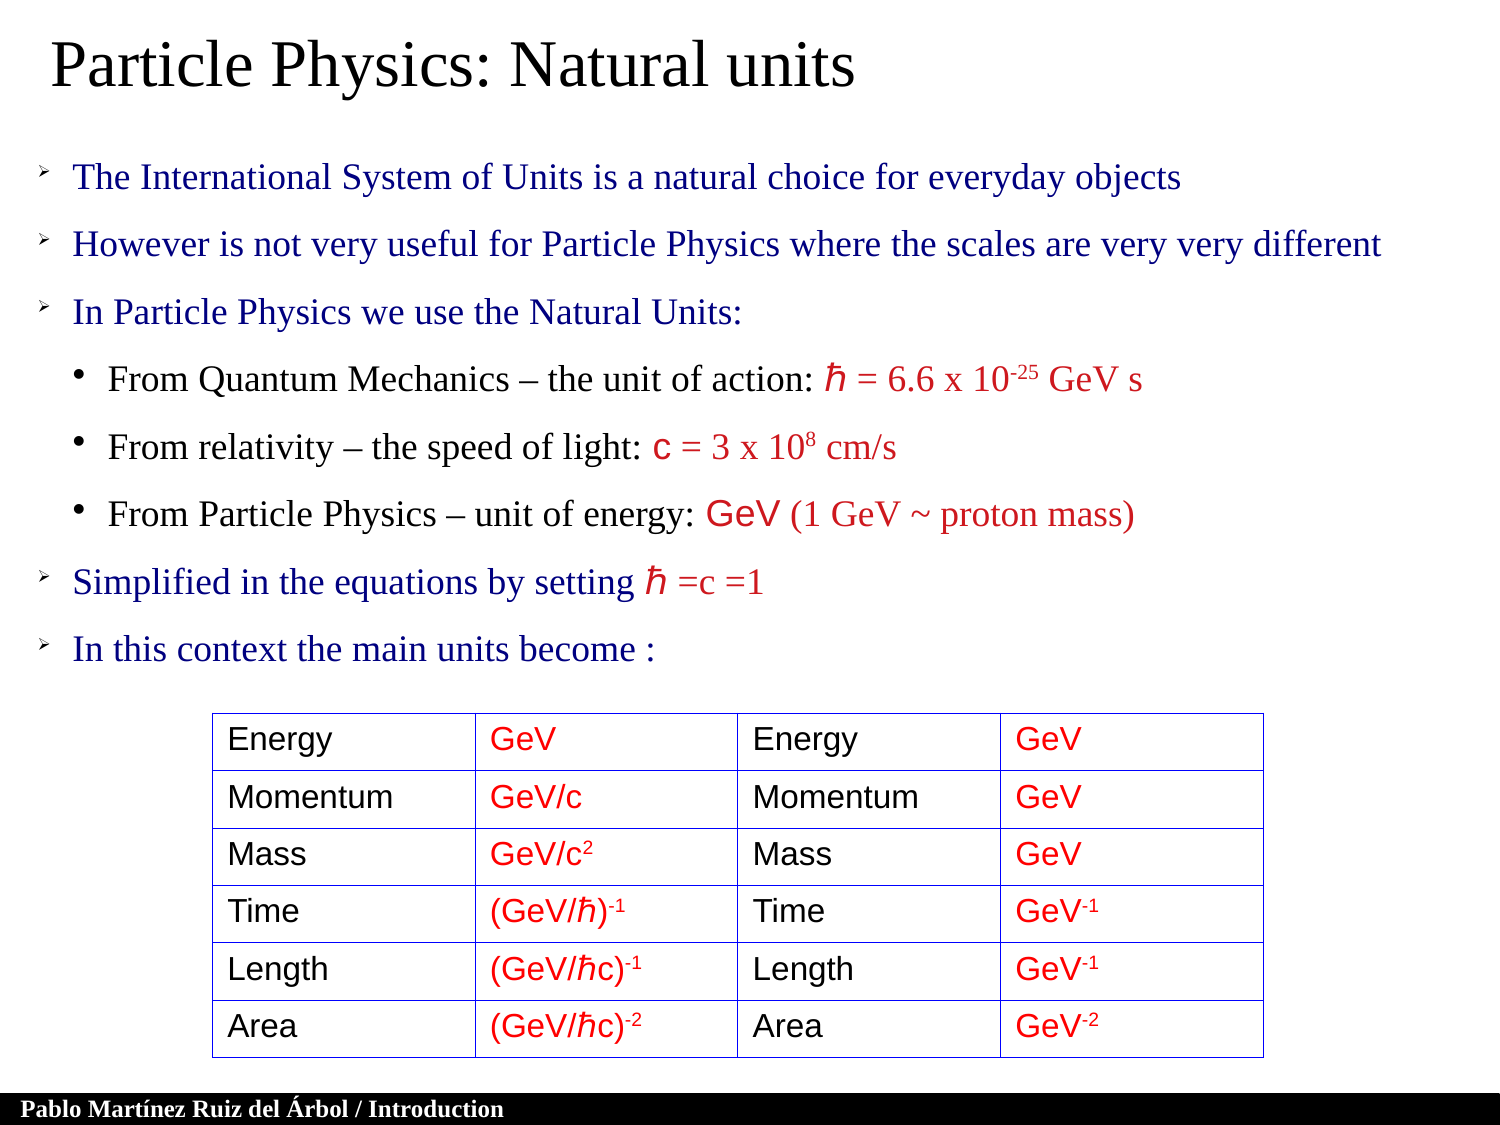

Particle Physics: Natural units
The International System of Units is a natural choice for everyday objects
However is not very useful for Particle Physics where the scales are very very different
In Particle Physics we use the Natural Units:
From Quantum Mechanics – the unit of action: ℏ = 6.6 x 10-25 GeV s
From relativity – the speed of light: c = 3 x 108 cm/s
From Particle Physics – unit of energy: GeV (1 GeV ~ proton mass)
Simplified in the equations by setting ℏ =c =1
In this context the main units become :
| Energy | GeV | Energy | GeV |
| --- | --- | --- | --- |
| Momentum | GeV/c | Momentum | GeV |
| Mass | GeV/c2 | Mass | GeV |
| Time | (GeV/ℏ)-1 | Time | GeV-1 |
| Length | (GeV/ℏc)-1 | Length | GeV-1 |
| Area | (GeV/ℏc)-2 | Area | GeV-2 |